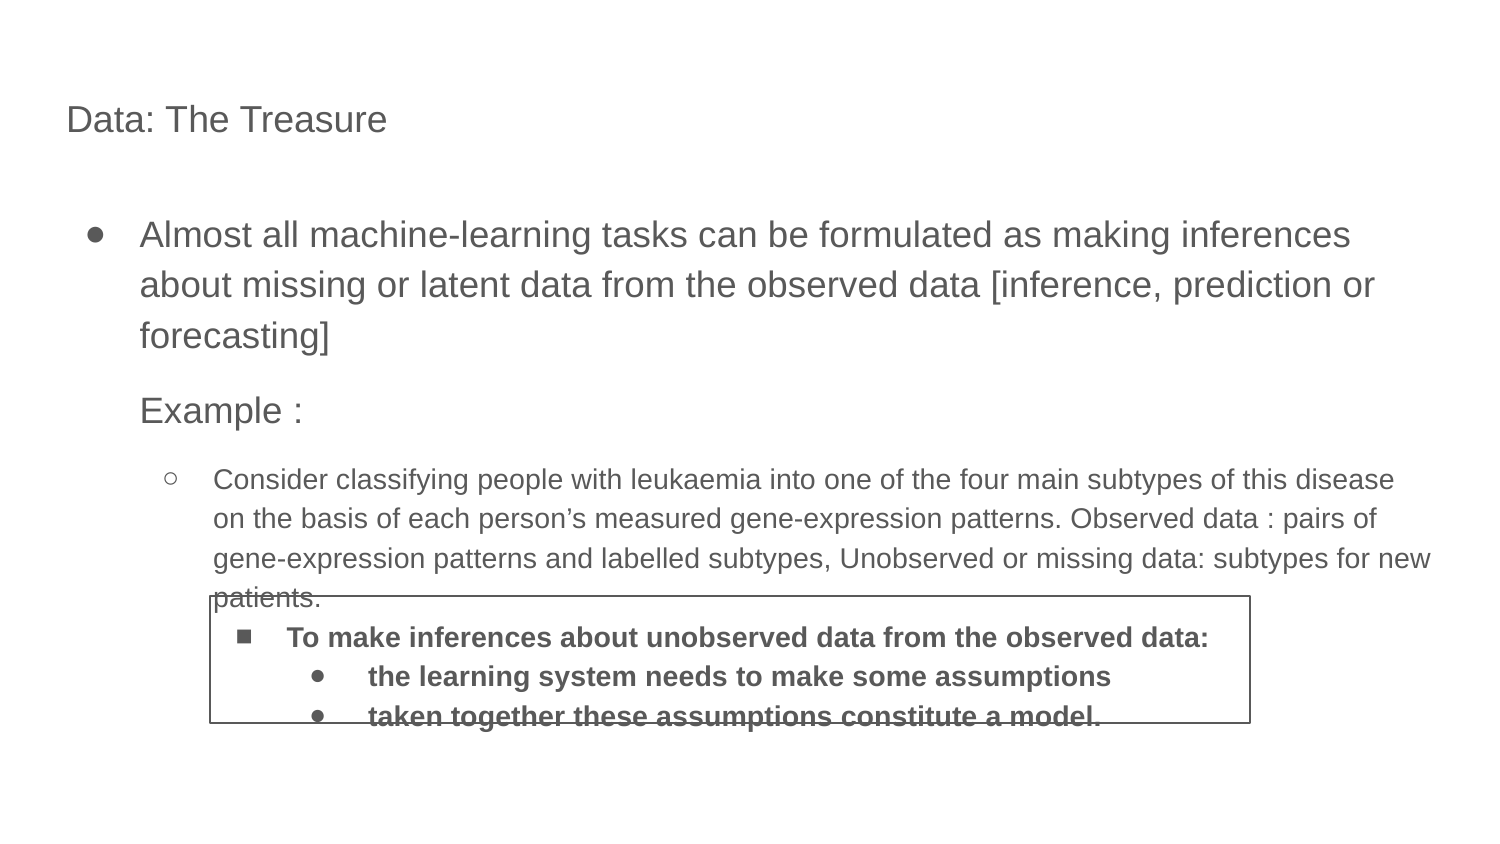

# Data: The Treasure
Almost all machine-learning tasks can be formulated as making inferences about missing or latent data from the observed data [inference, prediction or forecasting]
Example :
Consider classifying people with leukaemia into one of the four main subtypes of this disease on the basis of each person’s measured gene-expression patterns. Observed data : pairs of gene-expression patterns and labelled subtypes, Unobserved or missing data: subtypes for new patients.
To make inferences about unobserved data from the observed data:
 the learning system needs to make some assumptions
 taken together these assumptions constitute a model.